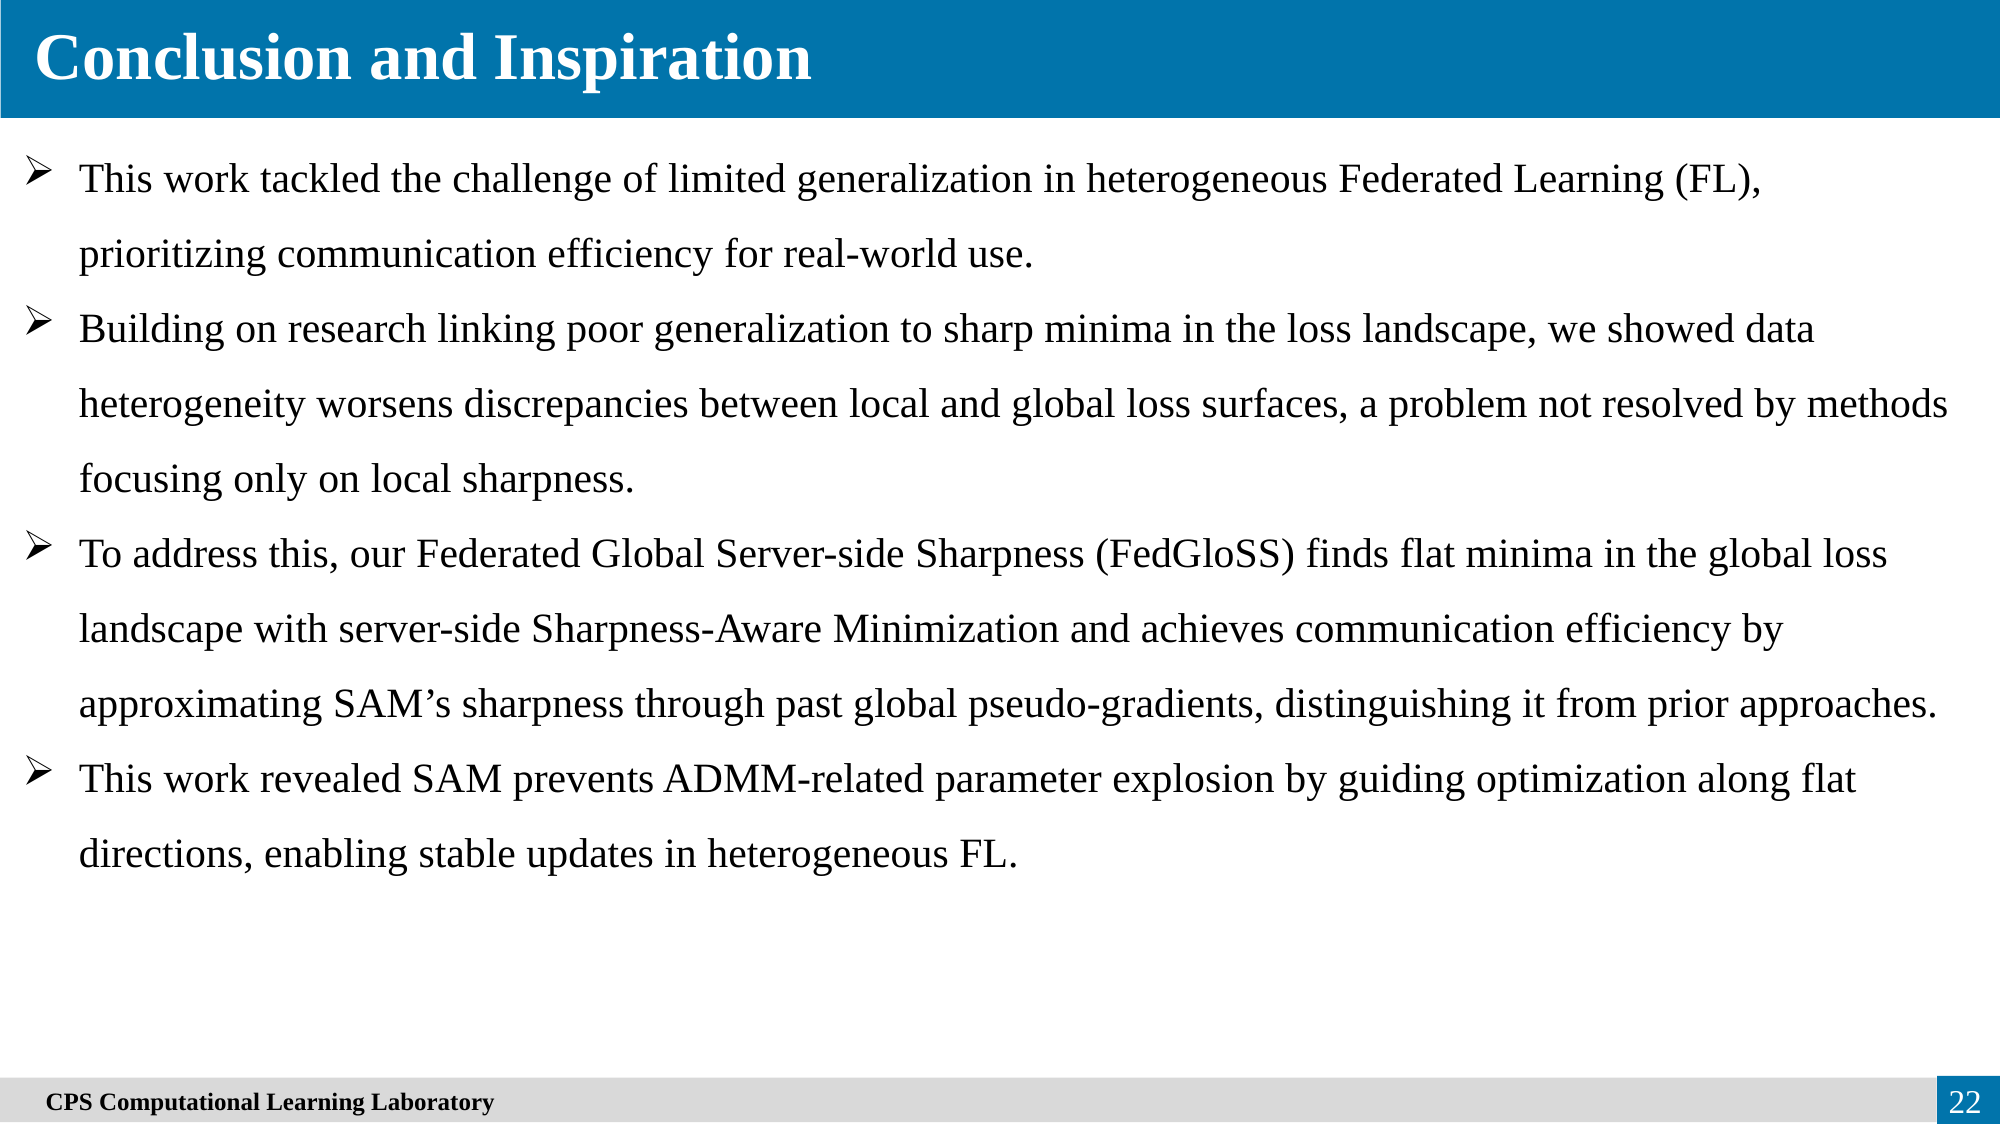

Conclusion and Inspiration
This work tackled the challenge of limited generalization in heterogeneous Federated Learning (FL), prioritizing communication efficiency for real-world use.
Building on research linking poor generalization to sharp minima in the loss landscape, we showed data heterogeneity worsens discrepancies between local and global loss surfaces, a problem not resolved by methods focusing only on local sharpness.
To address this, our Federated Global Server-side Sharpness (FedGloSS) finds flat minima in the global loss landscape with server-side Sharpness-Aware Minimization and achieves communication efficiency by approximating SAM’s sharpness through past global pseudo-gradients, distinguishing it from prior approaches.
This work revealed SAM prevents ADMM-related parameter explosion by guiding optimization along flat directions, enabling stable updates in heterogeneous FL.

22
　CPS Computational Learning Laboratory